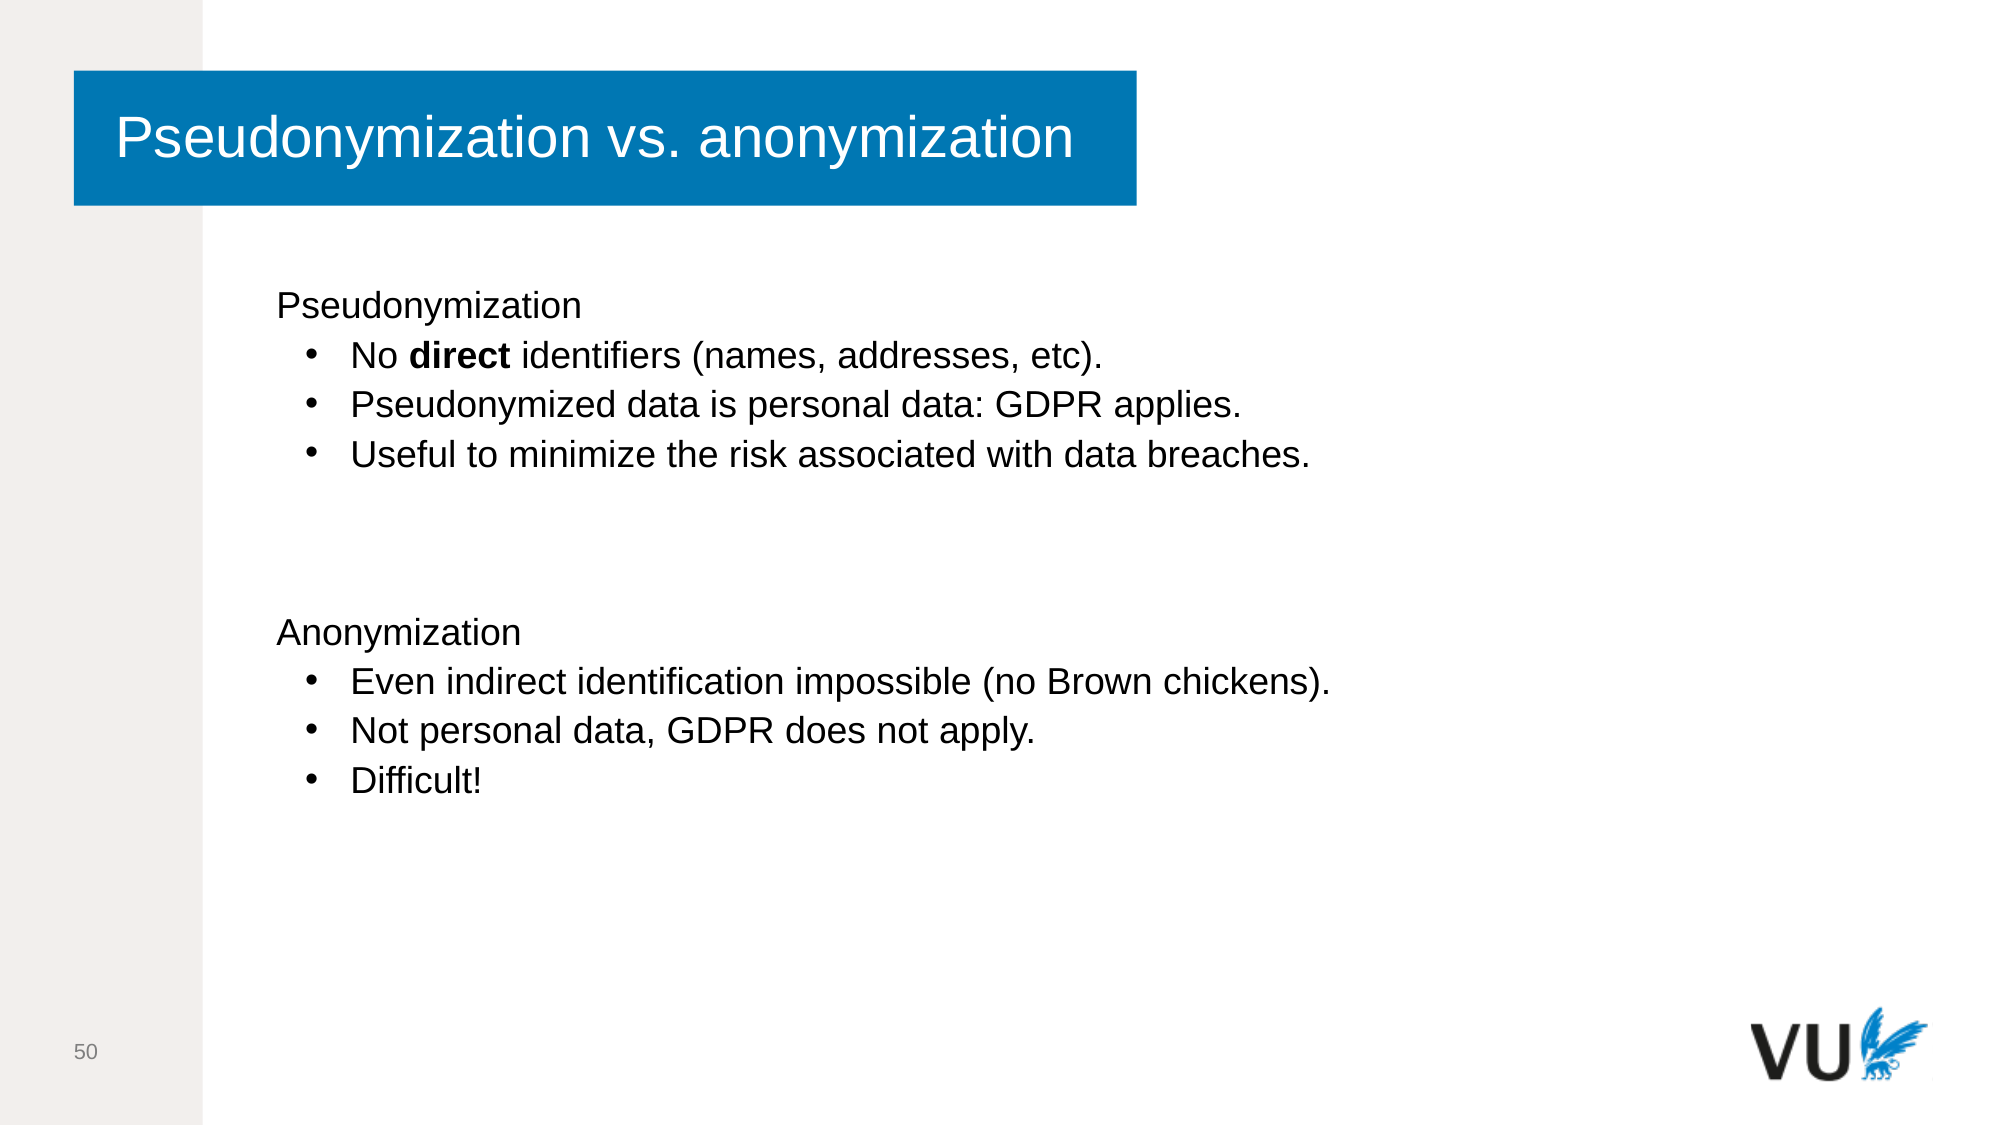

# Pseudonymization vs. anonymization
Pseudonymization
No direct identifiers (names, addresses, etc).
Pseudonymized data is personal data: GDPR applies.
Useful to minimize the risk associated with data breaches.

Anonymization
Even indirect identification impossible (no Brown chickens).
Not personal data, GDPR does not apply.
Difficult!

50